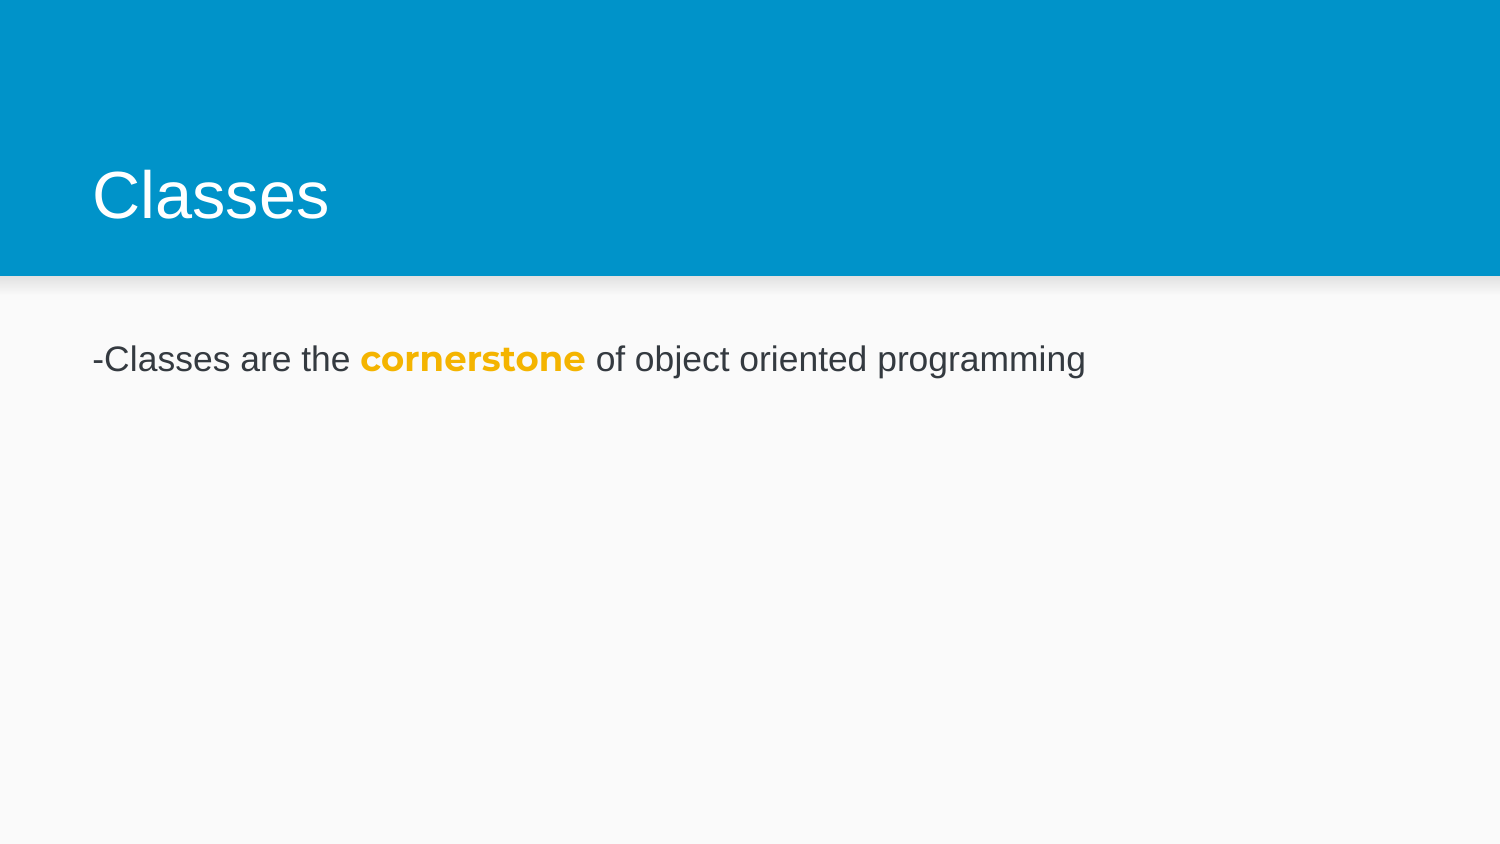

# Classes
-Classes are the cornerstone of object oriented programming